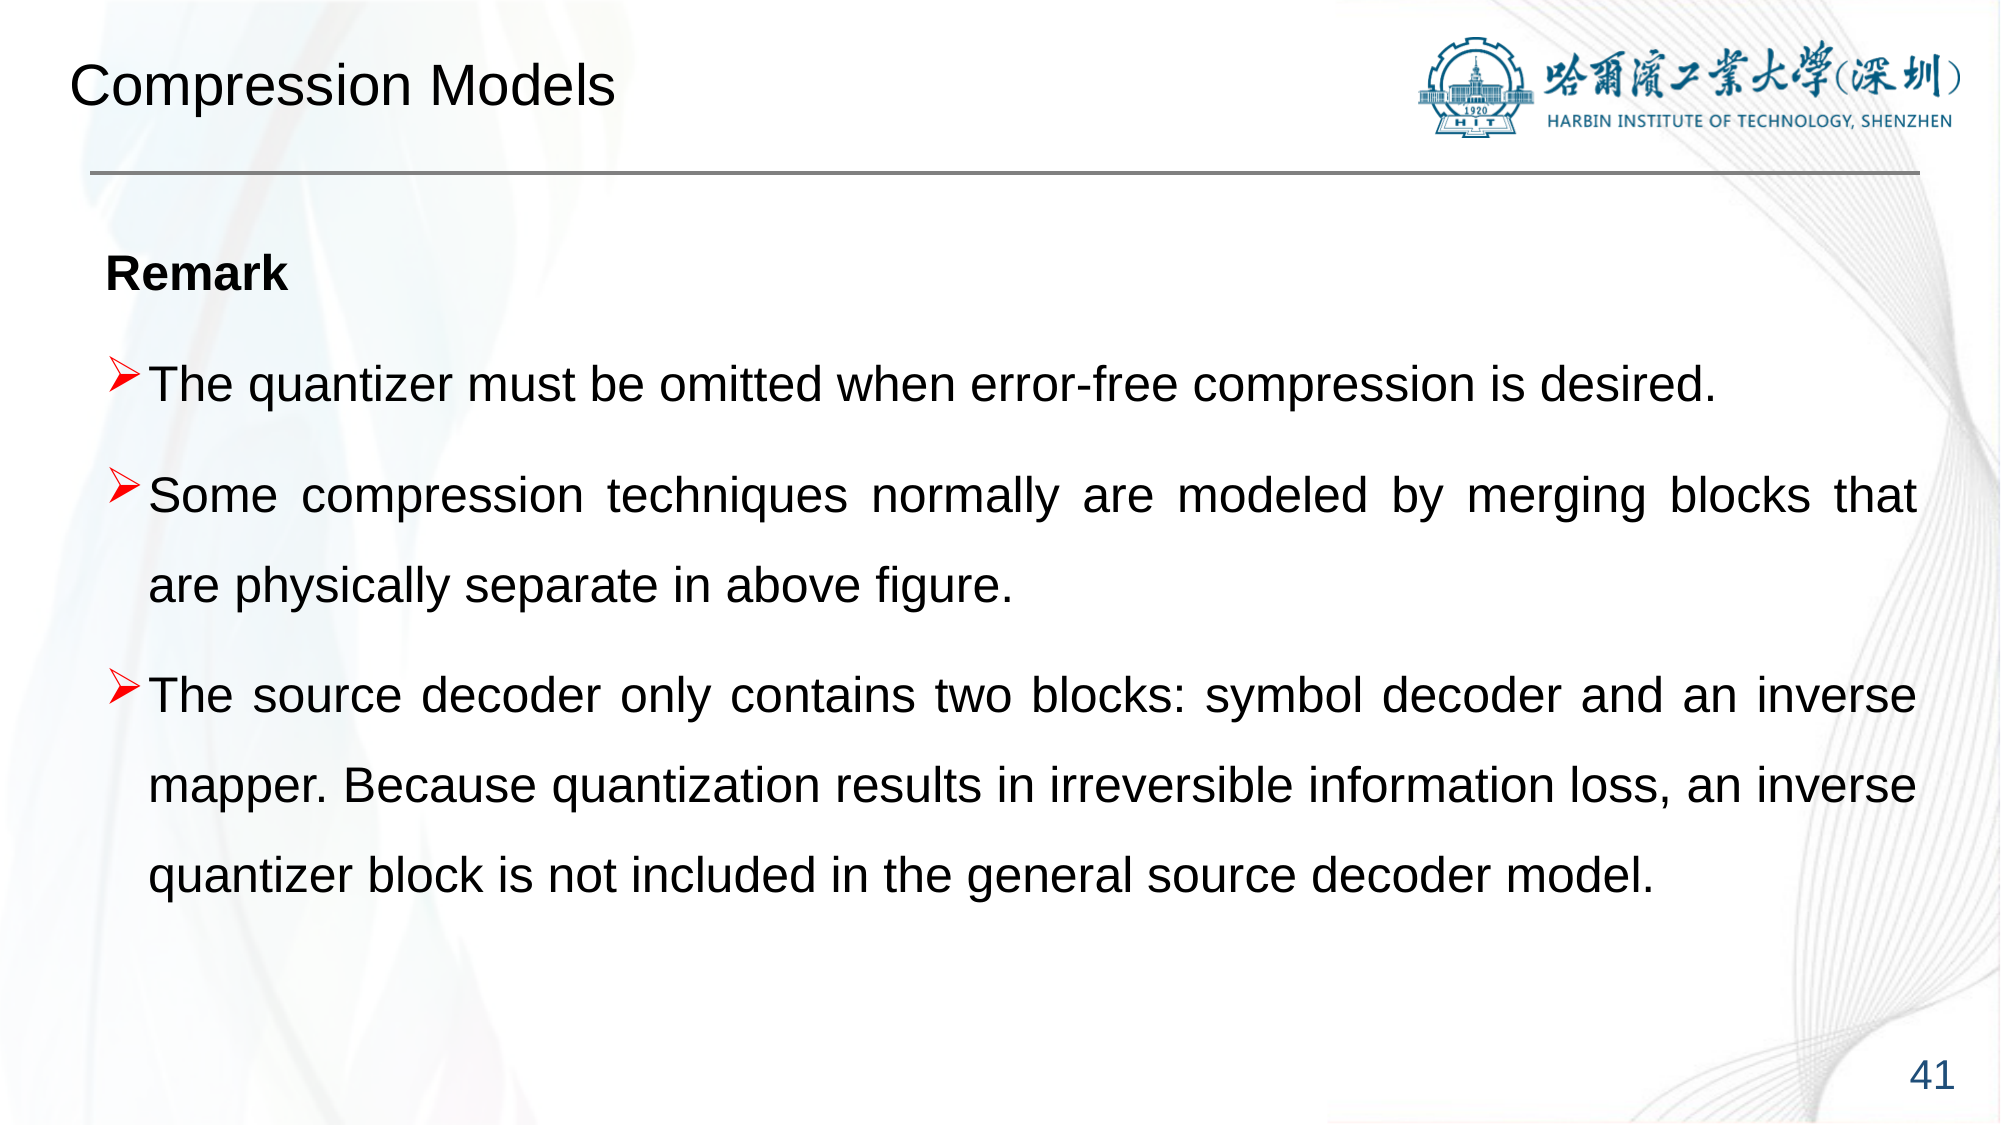

# Compression Models
Remark
The quantizer must be omitted when error-free compression is desired.
Some compression techniques normally are modeled by merging blocks that are physically separate in above figure.
The source decoder only contains two blocks: symbol decoder and an inverse mapper. Because quantization results in irreversible information loss, an inverse quantizer block is not included in the general source decoder model.
41